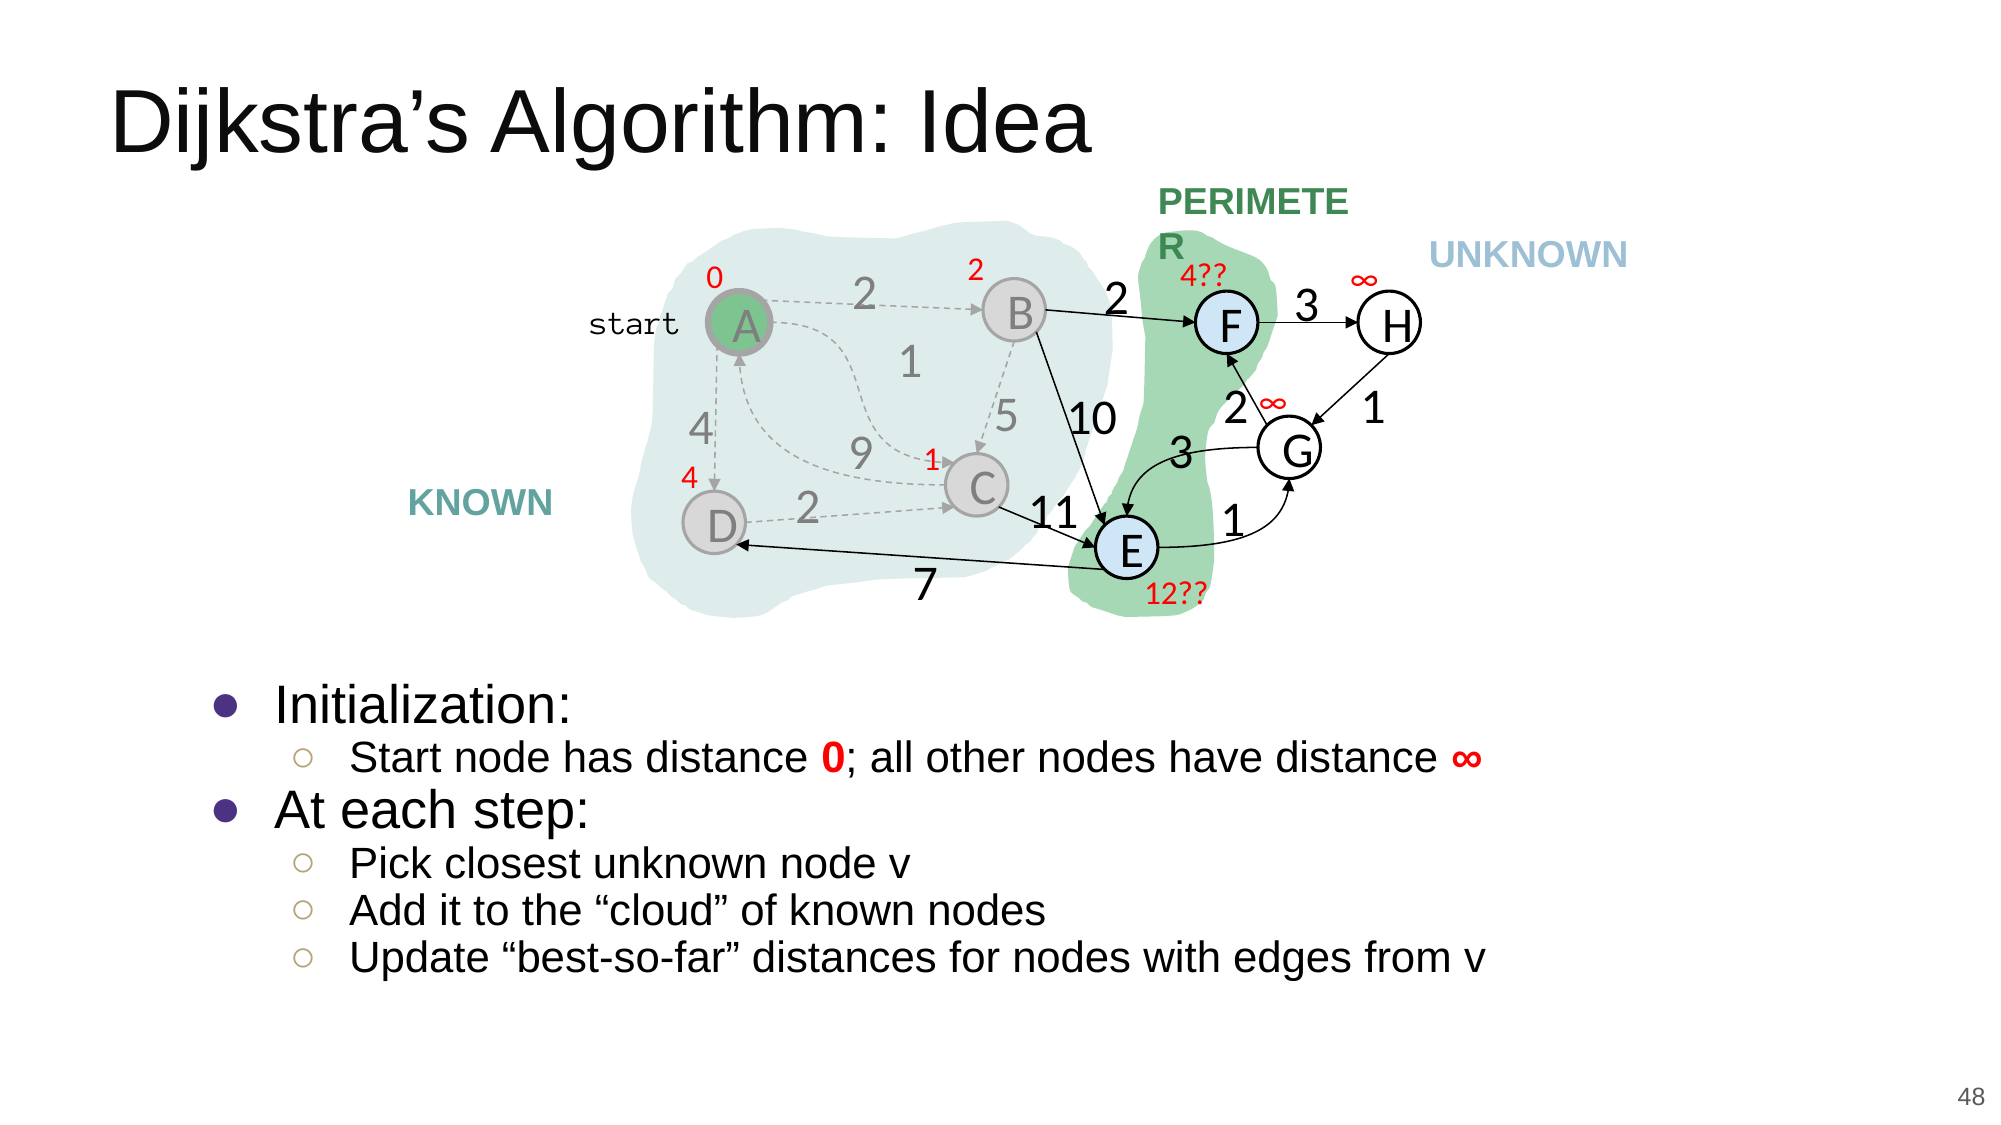

# Dijkstra’s Algorithm: Idea
PERIMETER

UNKNOWN

2
4??
0
∞
2
2
3
B
A
F
H
1
2
1
5
10
4
3
9
G
C
2
11
1
D
E
7
start
∞
1
4
KNOWN
12??
Initialization:
Start node has distance 0; all other nodes have distance ∞
At each step:
Pick closest unknown node v
Add it to the “cloud” of known nodes
Update “best-so-far” distances for nodes with edges from v